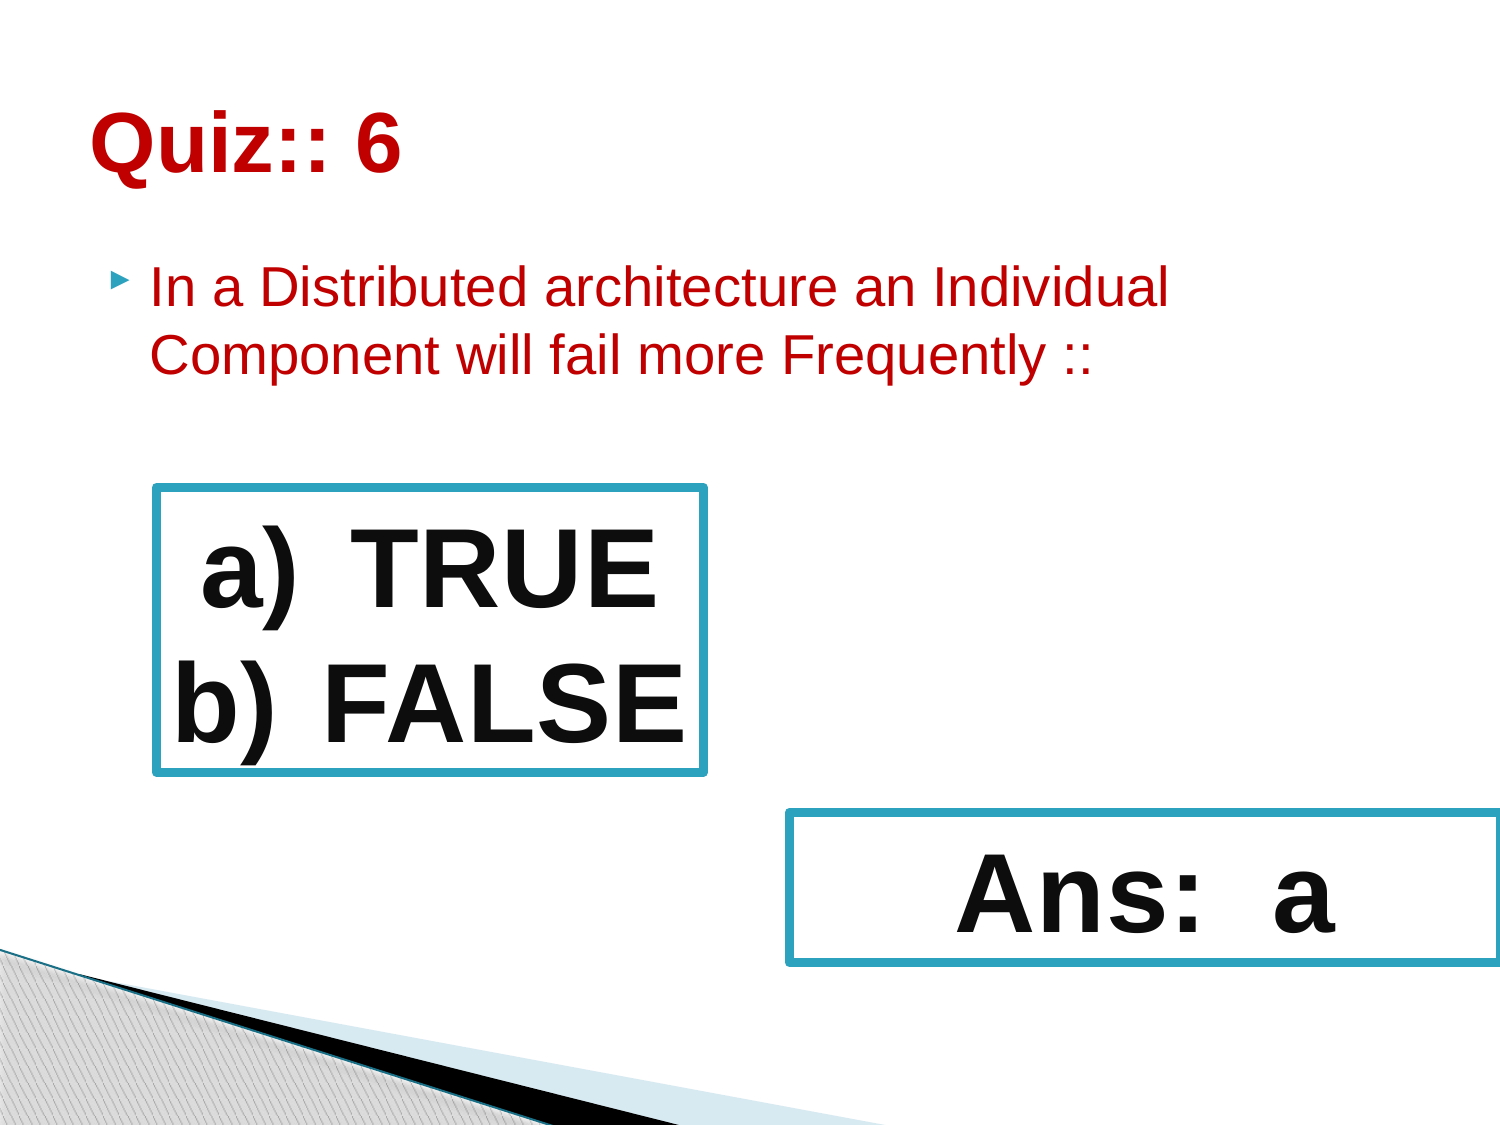

# Quiz:: 6
In a Distributed architecture an Individual Component will fail more Frequently ::
TRUE
FALSE
Ans:  a